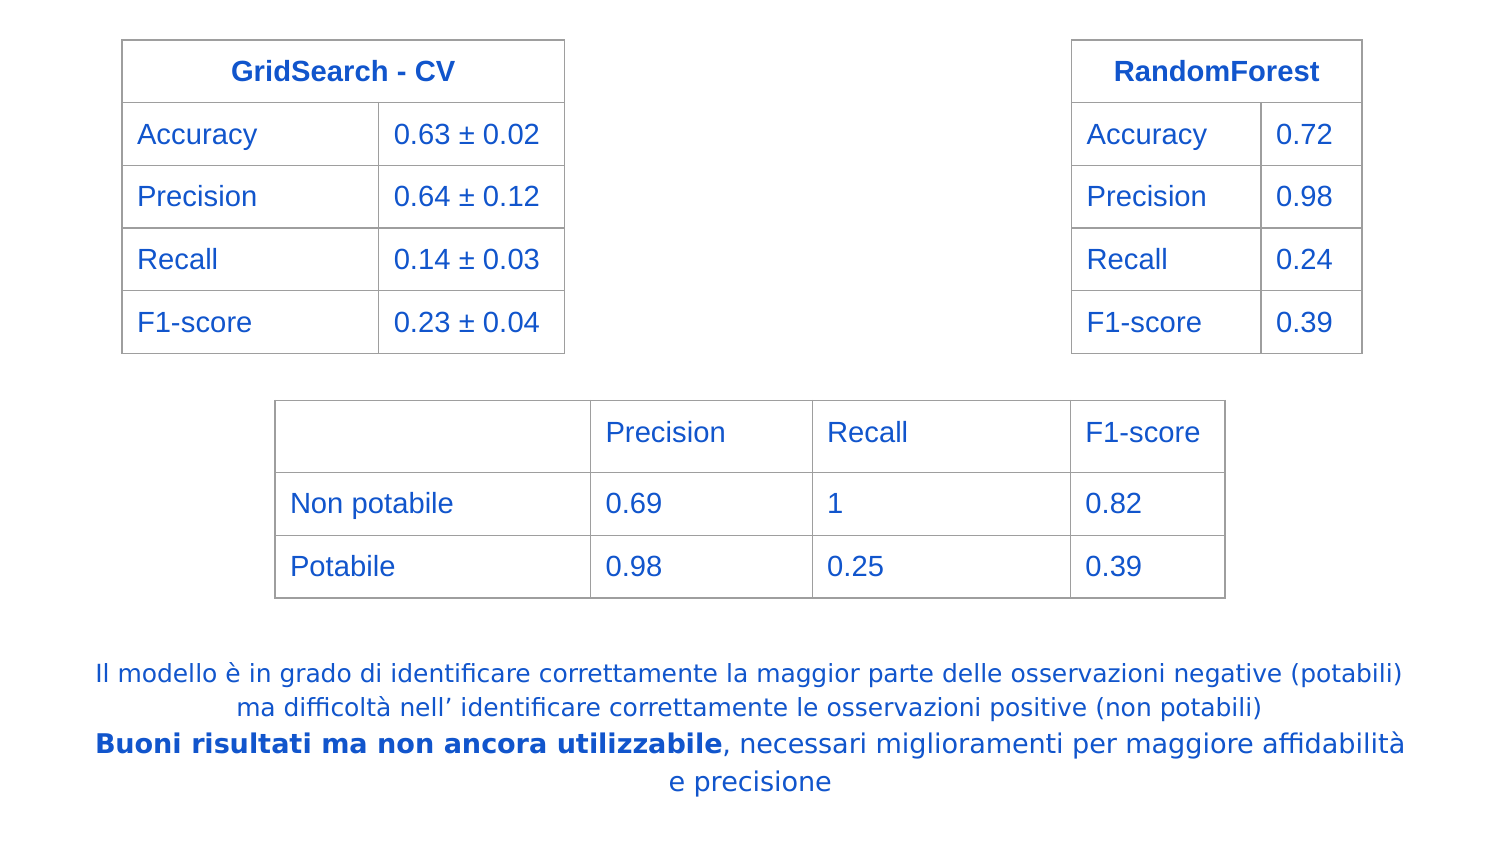

| GridSearch - CV |  |
| --- | --- |
| Accuracy | 0.63 ± 0.02 |
| Precision | 0.64 ± 0.12 |
| Recall | 0.14 ± 0.03 |
| F1-score | 0.23 ± 0.04 |
| RandomForest |  |
| --- | --- |
| Accuracy | 0.72 |
| Precision | 0.98 |
| Recall | 0.24 |
| F1-score | 0.39 |
|  | Precision | Recall | F1-score |
| --- | --- | --- | --- |
| Non potabile | 0.69 | 1 | 0.82 |
| Potabile | 0.98 | 0.25 | 0.39 |
Il modello è in grado di identificare correttamente la maggior parte delle osservazioni negative (potabili) ma difficoltà nell’ identificare correttamente le osservazioni positive (non potabili)
Buoni risultati ma non ancora utilizzabile, necessari miglioramenti per maggiore affidabilità e precisione